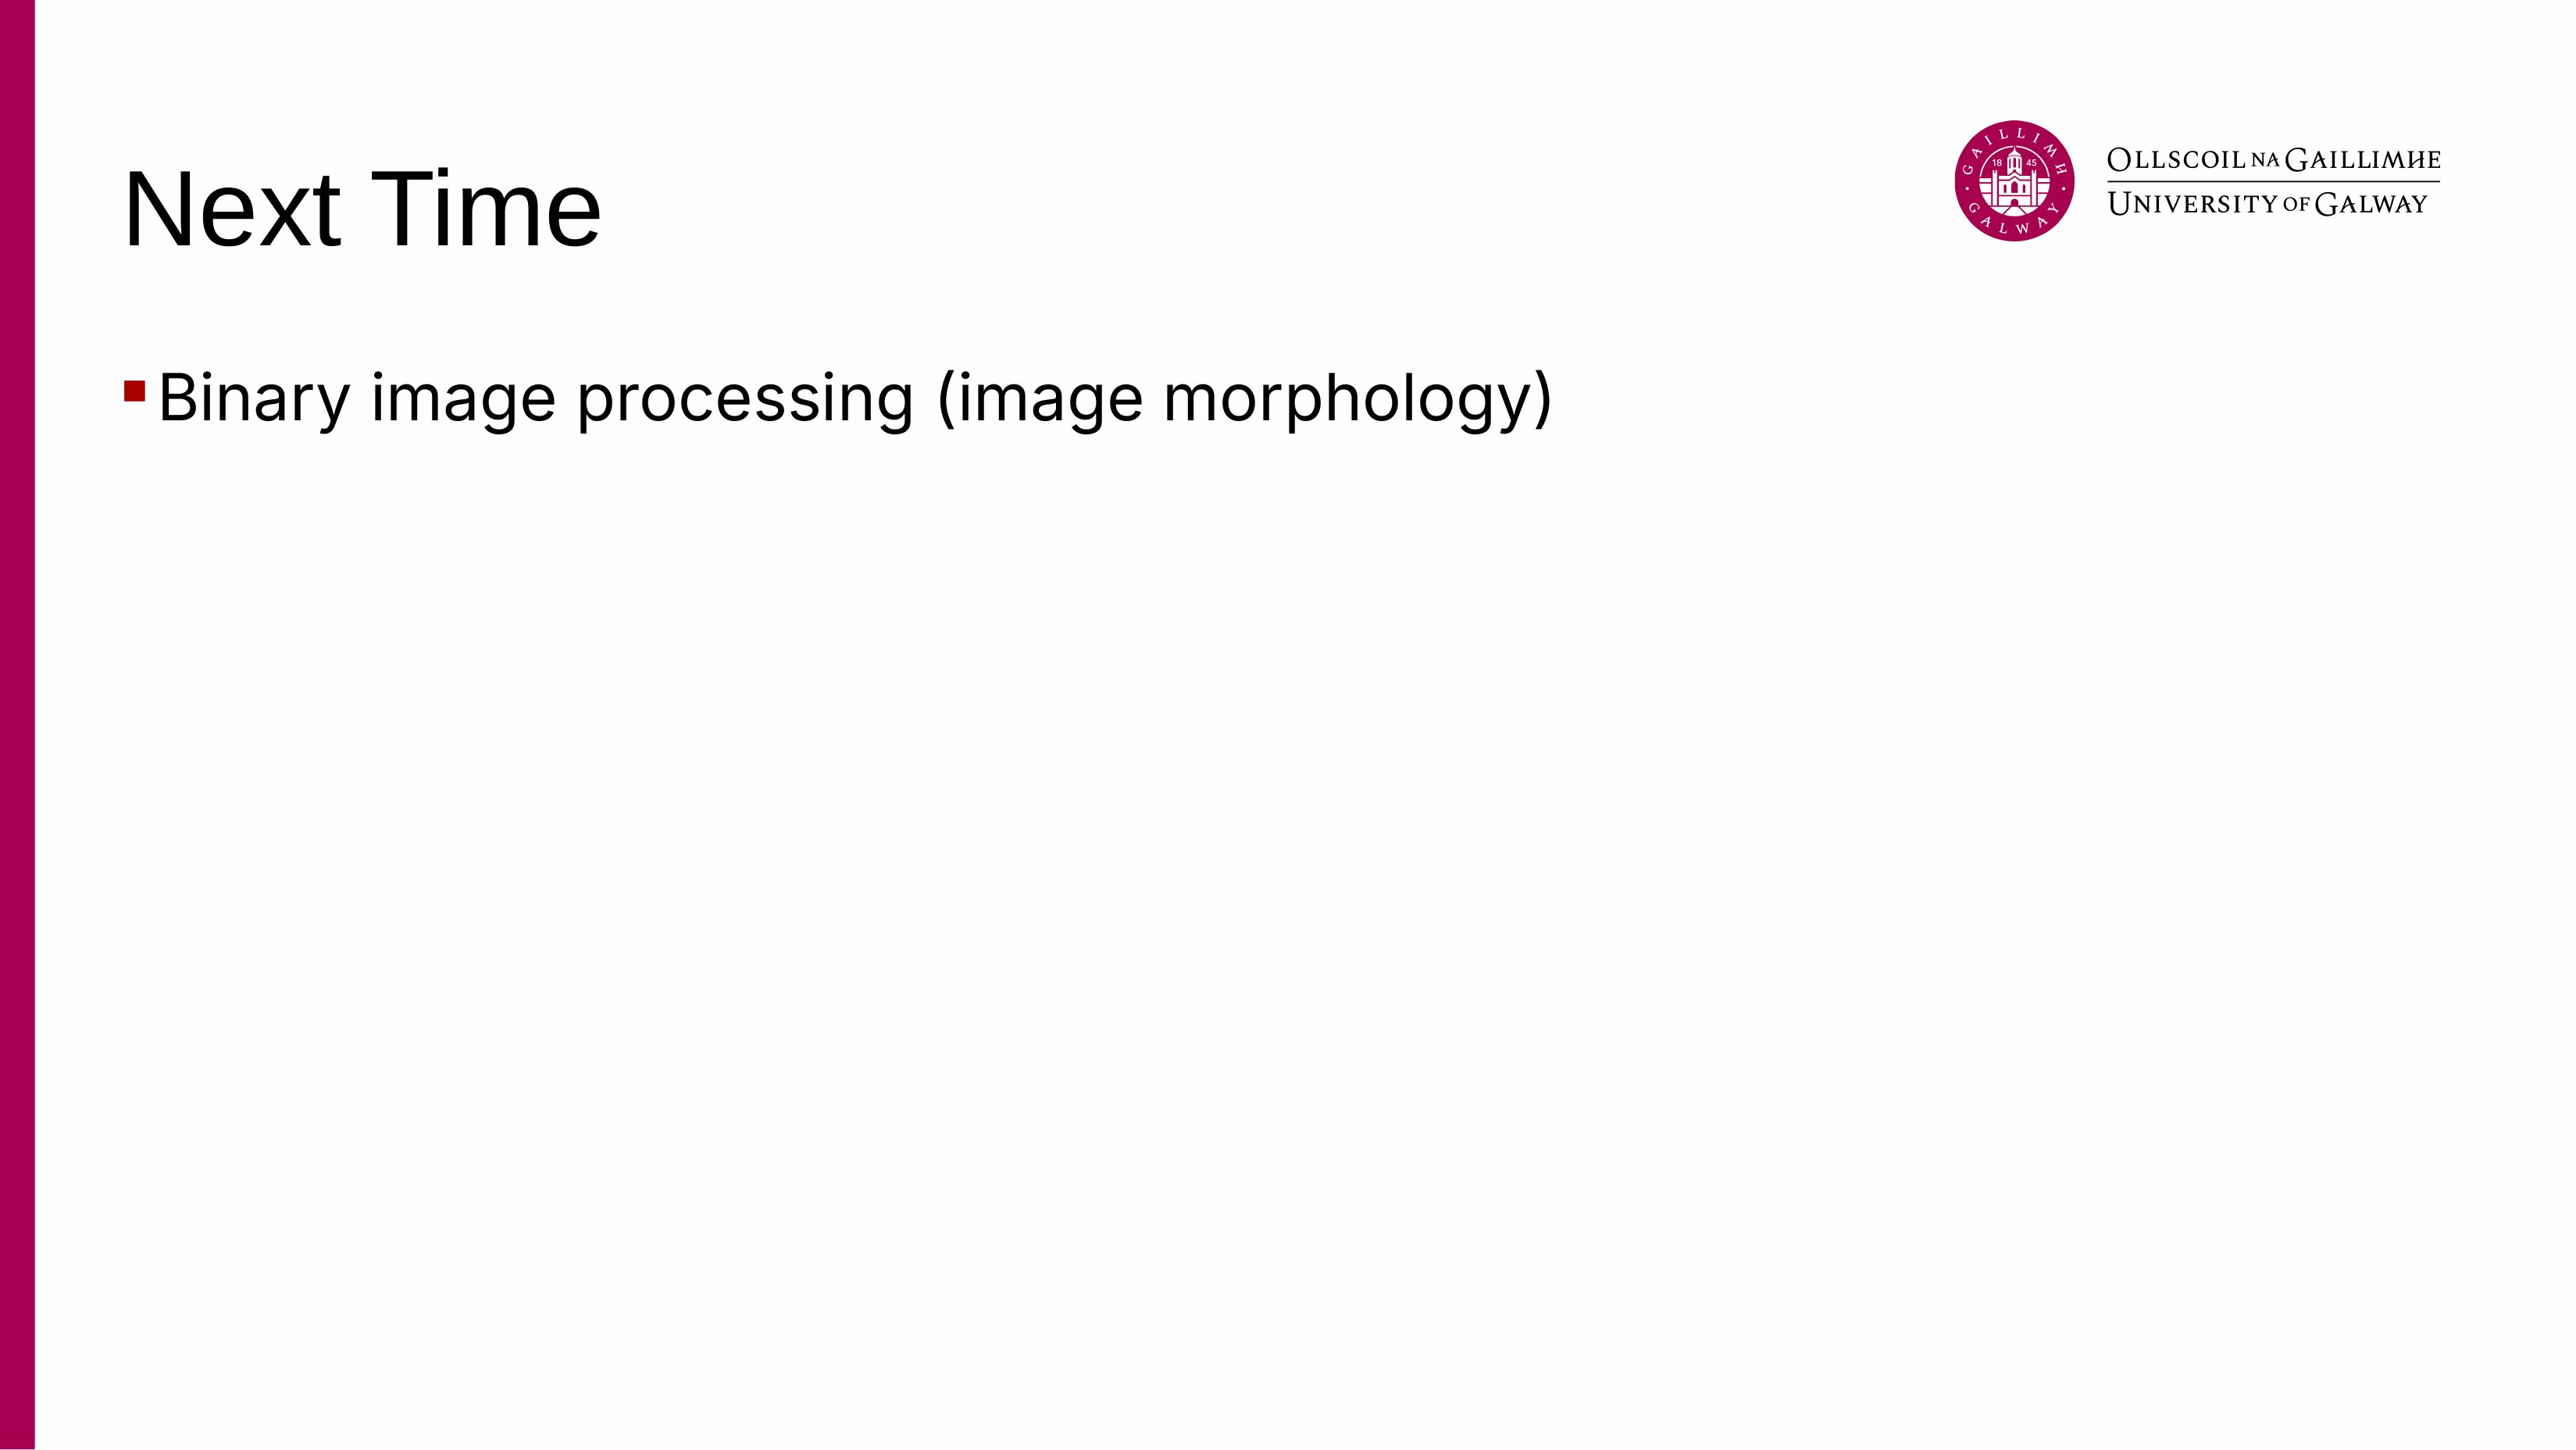

# Next Time
Binary image processing (image morphology)